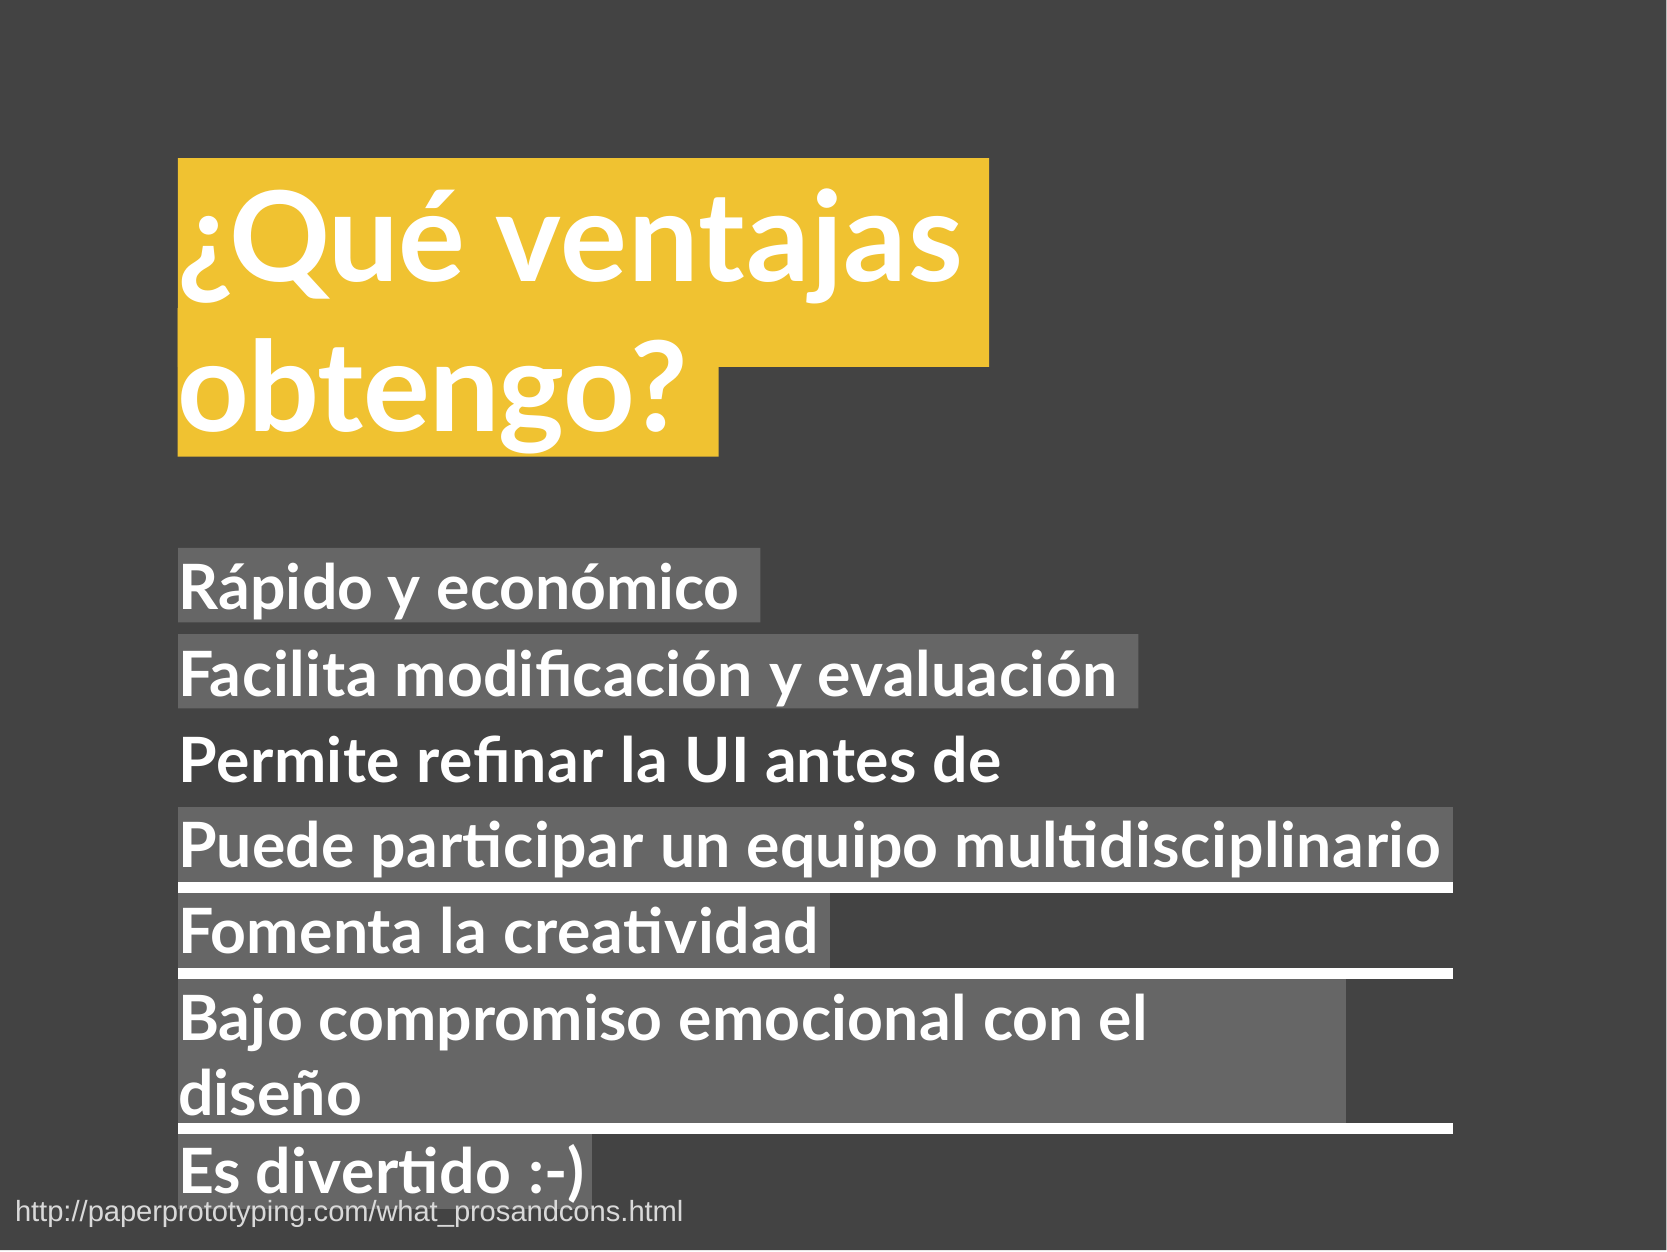

# ¿Qué ventajas
obtengo?
Rápido y económico
Facilita modificación y evaluación
Permite refinar la UI antes de implementar
| Puede participar un equipo multidisciplinario |  |  |  |
| --- | --- | --- | --- |
| Fomenta la creatividad |  |  |  |
| Bajo compromiso emocional con el diseño |  |  |  |
| Es divertido :-) |  |  |  |
http://paperprototyping.com/what_prosandcons.html